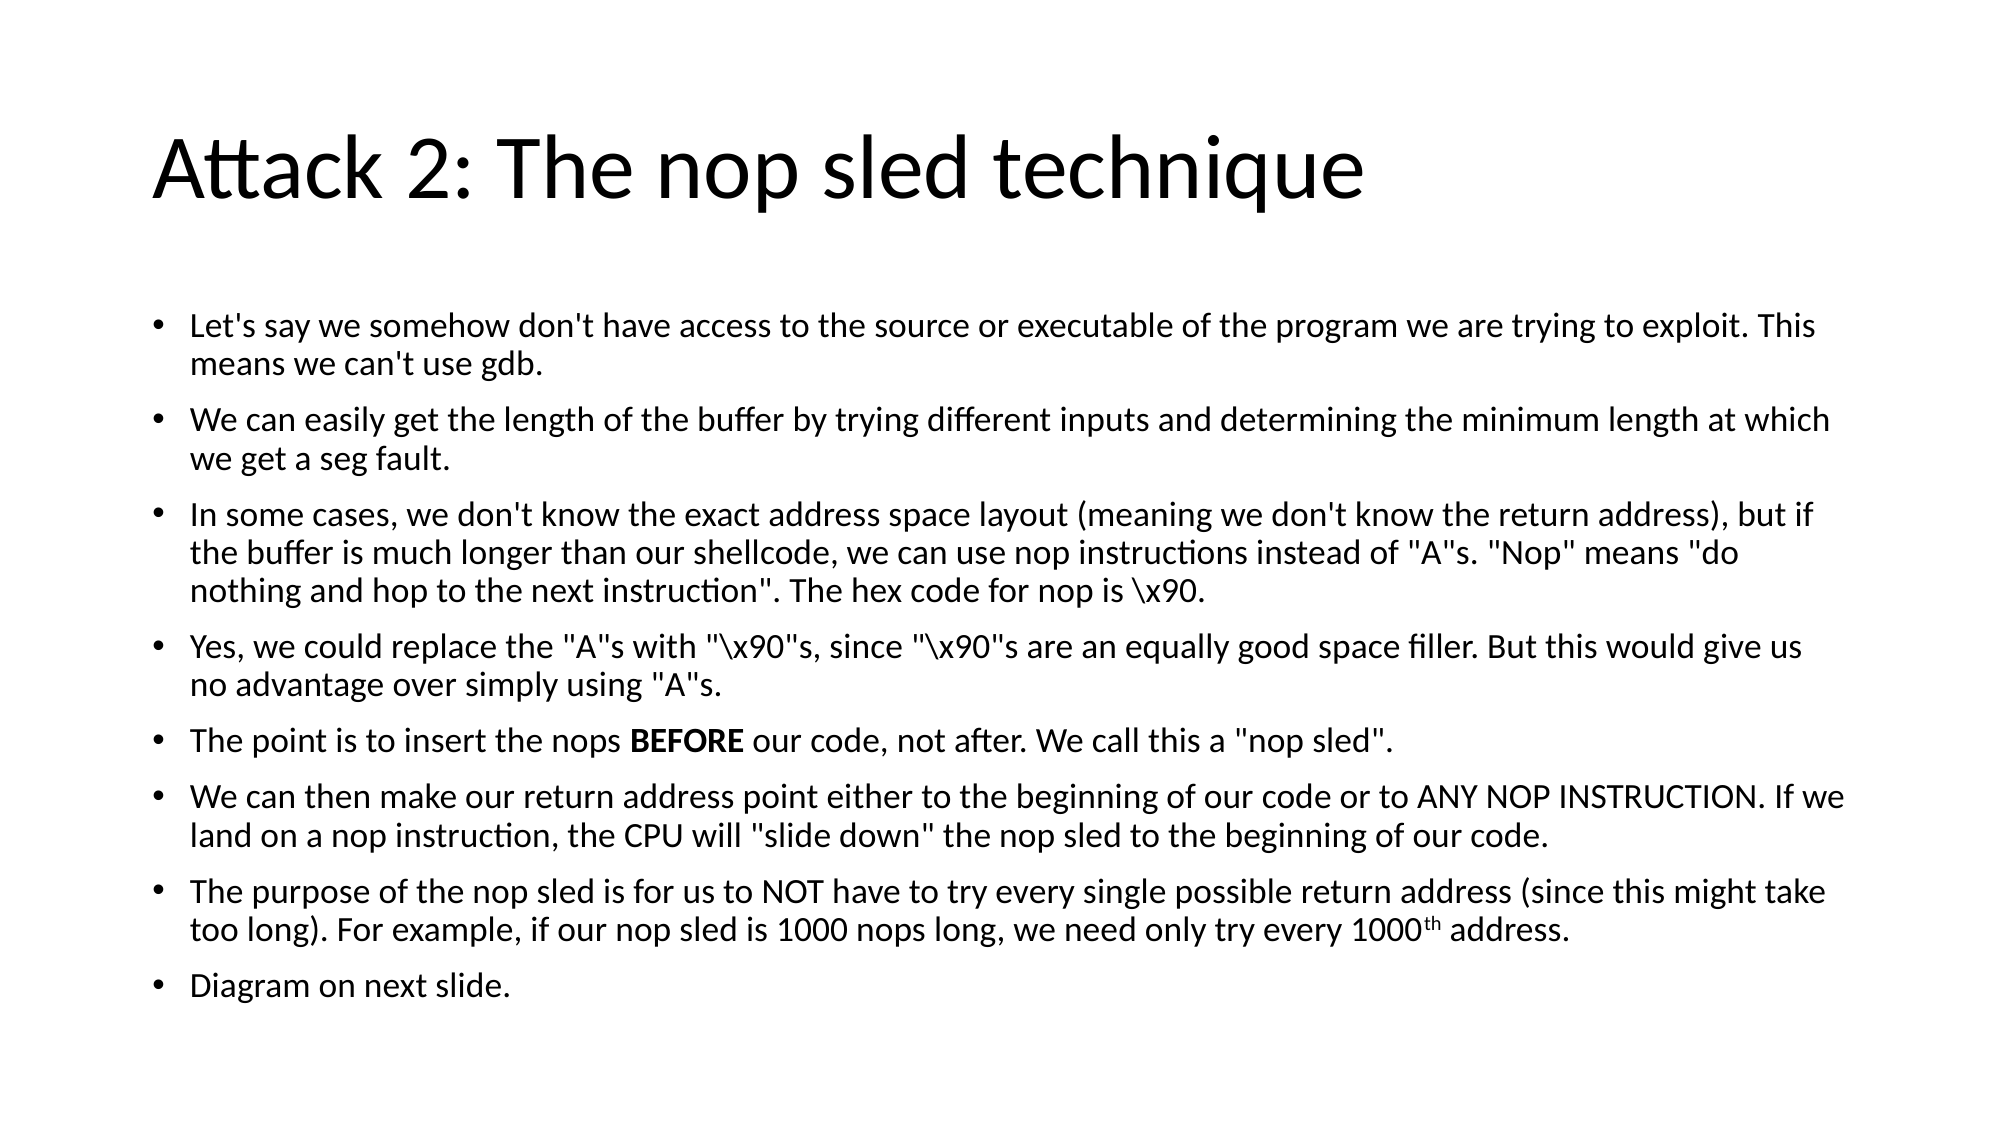

# Attack 2: The nop sled technique
Let's say we somehow don't have access to the source or executable of the program we are trying to exploit. This means we can't use gdb.
We can easily get the length of the buffer by trying different inputs and determining the minimum length at which we get a seg fault.
In some cases, we don't know the exact address space layout (meaning we don't know the return address), but if the buffer is much longer than our shellcode, we can use nop instructions instead of "A"s. "Nop" means "do nothing and hop to the next instruction". The hex code for nop is \x90.
Yes, we could replace the "A"s with "\x90"s, since "\x90"s are an equally good space filler. But this would give us no advantage over simply using "A"s.
The point is to insert the nops BEFORE our code, not after. We call this a "nop sled".
We can then make our return address point either to the beginning of our code or to ANY NOP INSTRUCTION. If we land on a nop instruction, the CPU will "slide down" the nop sled to the beginning of our code.
The purpose of the nop sled is for us to NOT have to try every single possible return address (since this might take too long). For example, if our nop sled is 1000 nops long, we need only try every 1000th address.
Diagram on next slide.